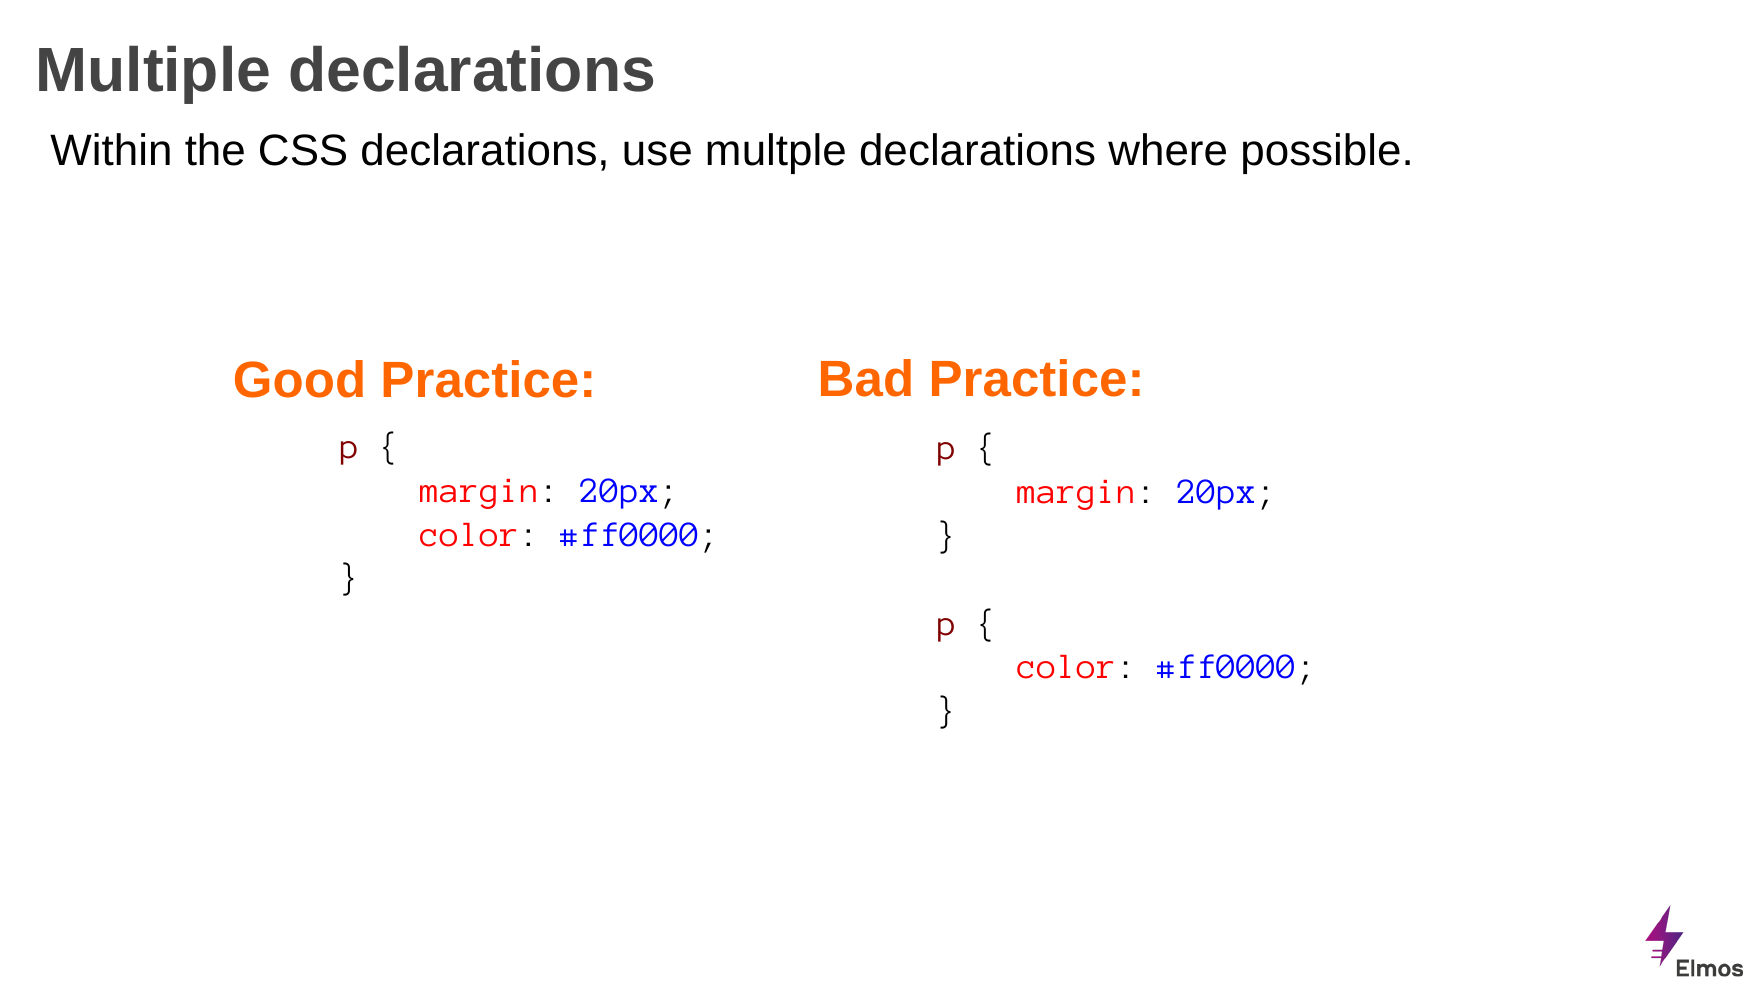

# Multiple declarations
Within the CSS declarations, use multple declarations where possible.
Bad Practice:
Good Practice:
p {
    margin: 20px;
    color: #ff0000;
}
p {
    margin: 20px;
}

p {
    color: #ff0000;
}